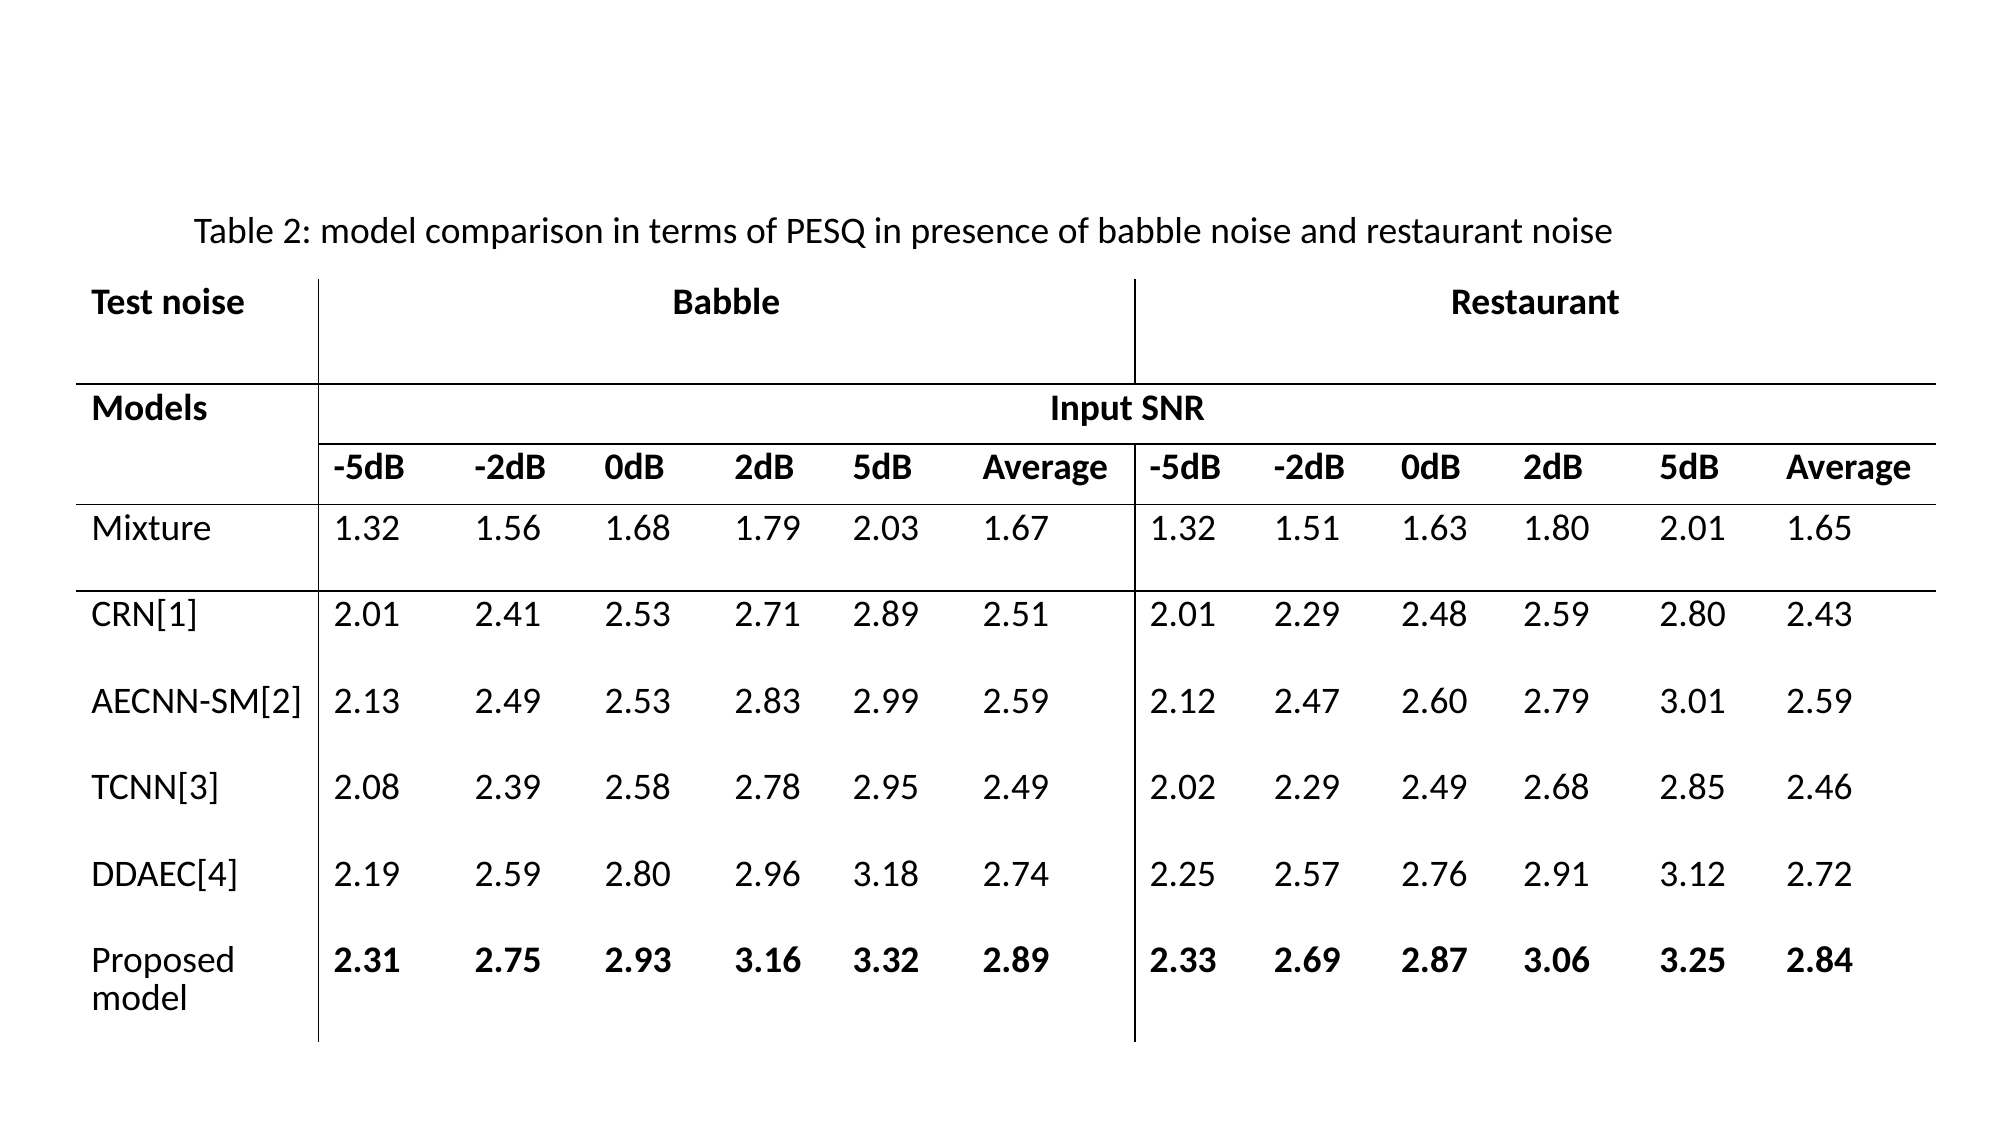

Table 2: model comparison in terms of PESQ in presence of babble noise and restaurant noise
| Test noise | Babble |  |  |  |  |  | Restaurant |  |  |  |  |  |
| --- | --- | --- | --- | --- | --- | --- | --- | --- | --- | --- | --- | --- |
| Models | Input SNR |  |  |  |  |  |  |  |  |  |  |  |
|  | -5dB | -2dB | 0dB | 2dB | 5dB | Average | -5dB | -2dB | 0dB | 2dB | 5dB | Average |
| Mixture | 1.32 | 1.56 | 1.68 | 1.79 | 2.03 | 1.67 | 1.32 | 1.51 | 1.63 | 1.80 | 2.01 | 1.65 |
| CRN[1] | 2.01 | 2.41 | 2.53 | 2.71 | 2.89 | 2.51 | 2.01 | 2.29 | 2.48 | 2.59 | 2.80 | 2.43 |
| AECNN-SM[2] | 2.13 | 2.49 | 2.53 | 2.83 | 2.99 | 2.59 | 2.12 | 2.47 | 2.60 | 2.79 | 3.01 | 2.59 |
| TCNN[3] | 2.08 | 2.39 | 2.58 | 2.78 | 2.95 | 2.49 | 2.02 | 2.29 | 2.49 | 2.68 | 2.85 | 2.46 |
| DDAEC[4] | 2.19 | 2.59 | 2.80 | 2.96 | 3.18 | 2.74 | 2.25 | 2.57 | 2.76 | 2.91 | 3.12 | 2.72 |
| Proposed model | 2.31 | 2.75 | 2.93 | 3.16 | 3.32 | 2.89 | 2.33 | 2.69 | 2.87 | 3.06 | 3.25 | 2.84 |